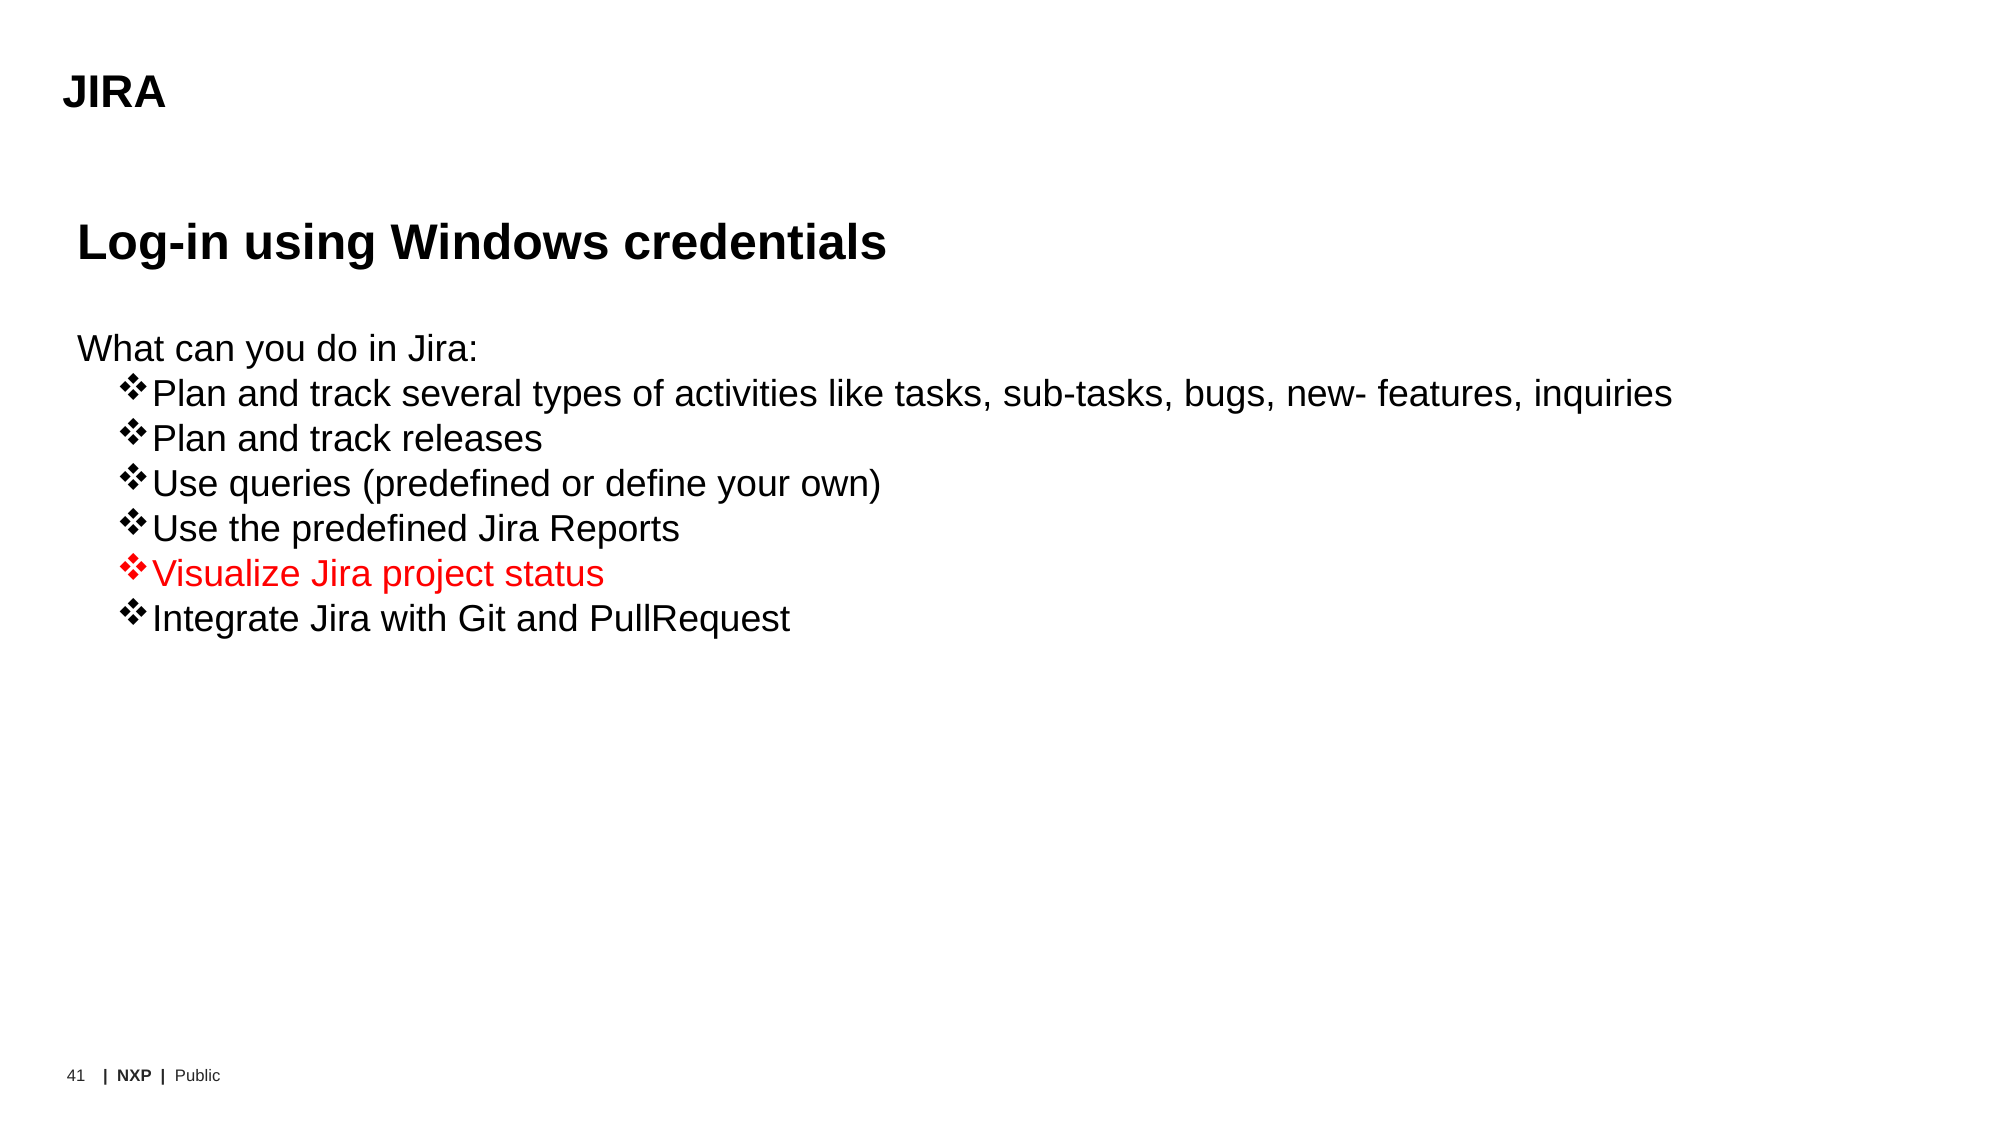

# JIRA
Log-in using Windows credentials

What can you do in Jira:
Plan and track several types of activities like tasks, sub-tasks, bugs, new- features, inquiries
Plan and track releases
Use queries (predefined or define your own)
Use the predefined Jira Reports
Visualize Jira project status
Integrate Jira with Git and PullRequest